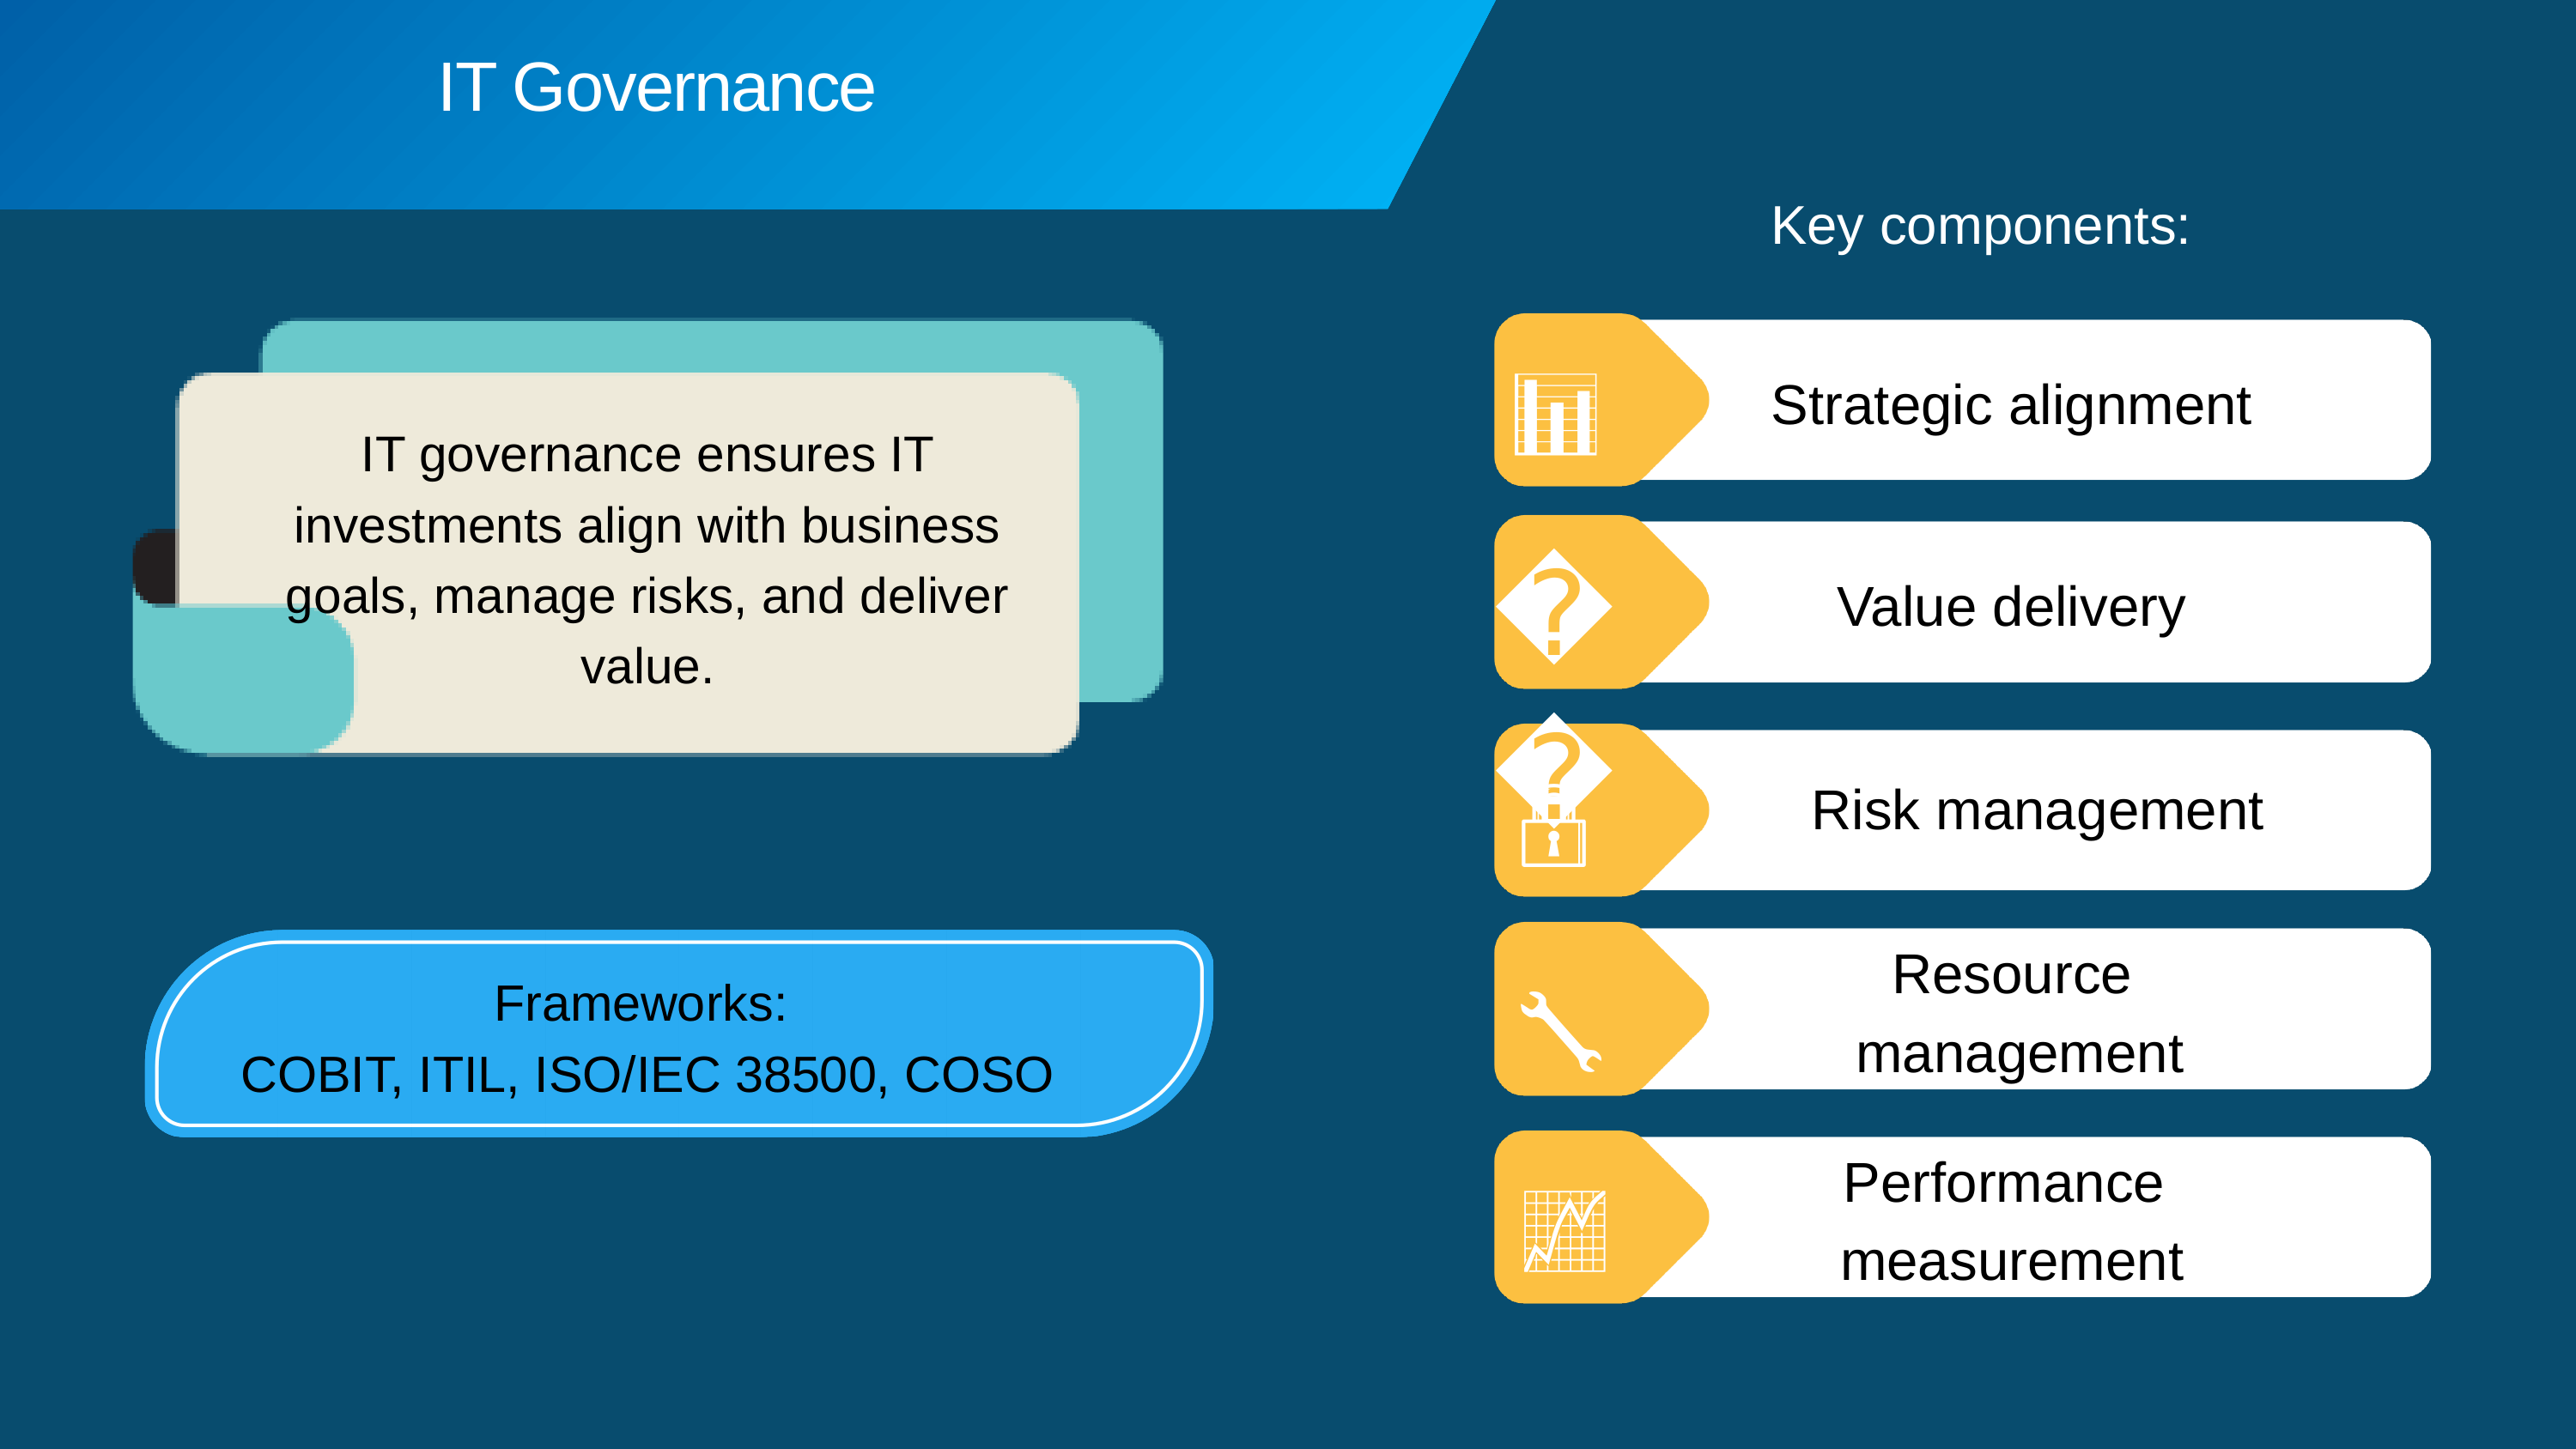

IT Governance
Key components:

📊
Strategic alignment
IT governance ensures IT investments align with business goals, manage risks, and deliver value.

💡
Value delivery

🔒
Risk management

Resource
 management

🔧
Frameworks:
COBIT, ITIL, ISO/IEC 38500, COSO

Performance
measurement
📈